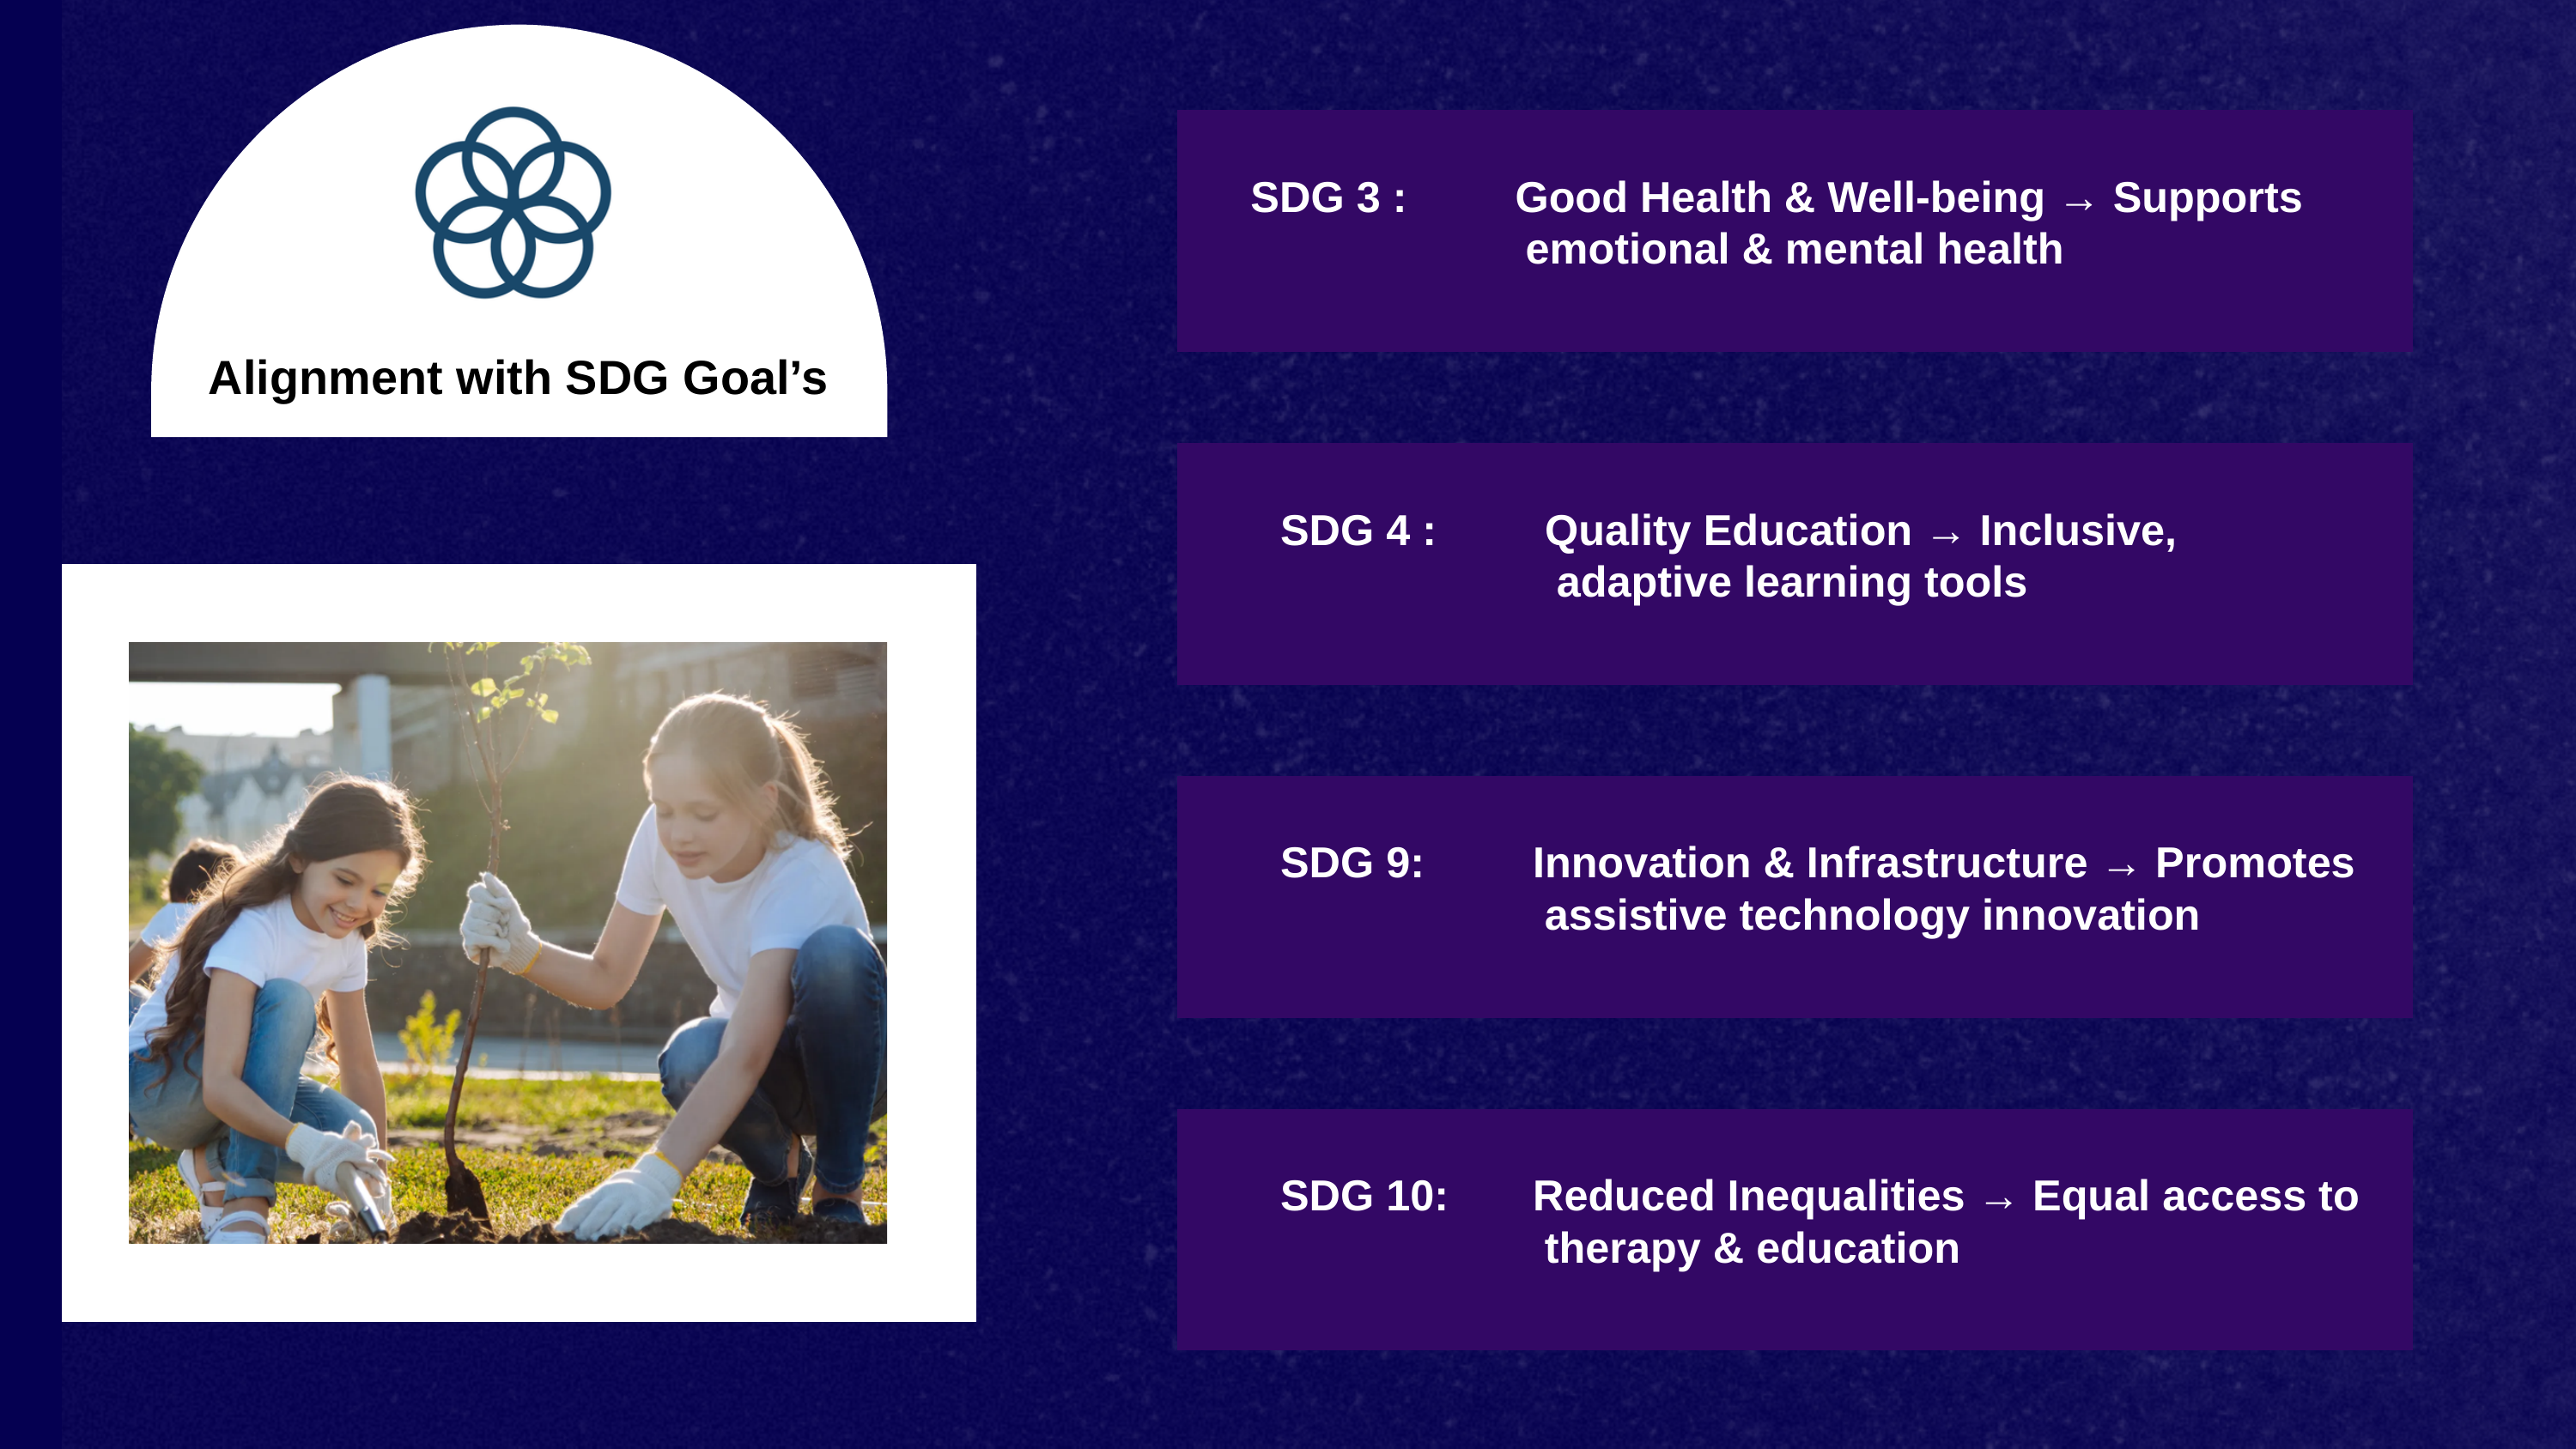

SDG 3 :         Good Health & Well-being → Supports    emotional & mental health
Alignment with SDG Goal’s

        SDG 4 :         Quality Education → Inclusive,
                               adaptive learning tools

        SDG 9:         Innovation & Infrastructure → Promotes
                              assistive technology innovation

        SDG 10:       Reduced Inequalities → Equal access to
                              therapy & education